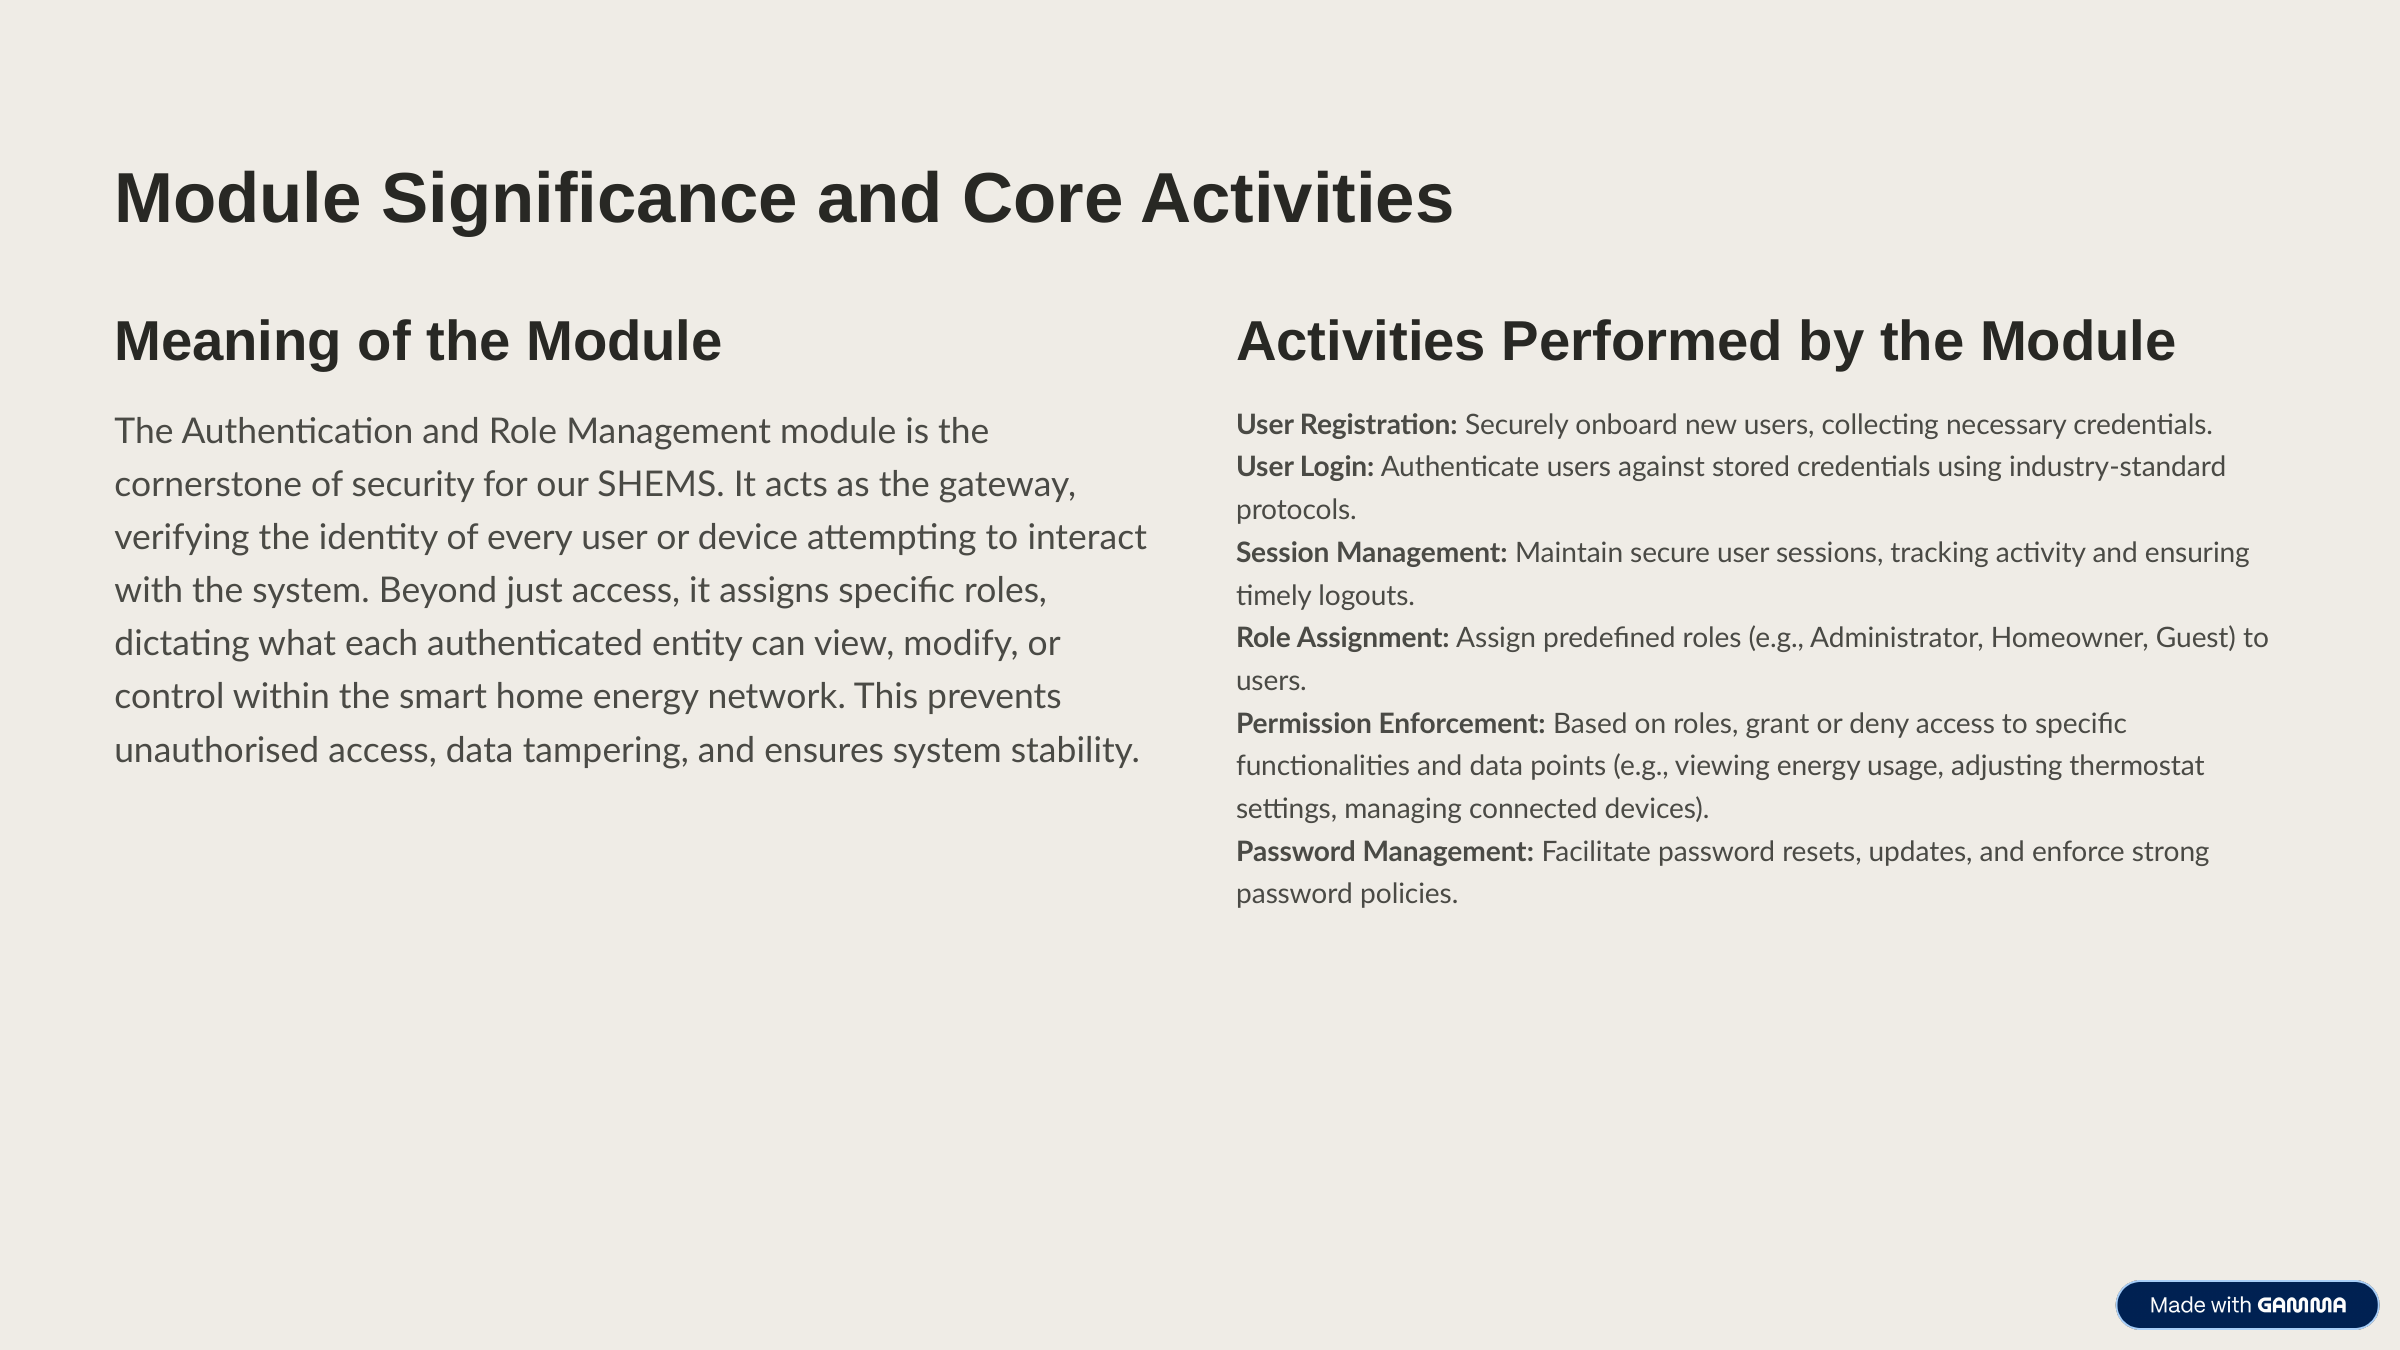

Module Significance and Core Activities
Meaning of the Module
Activities Performed by the Module
The Authentication and Role Management module is the cornerstone of security for our SHEMS. It acts as the gateway, verifying the identity of every user or device attempting to interact with the system. Beyond just access, it assigns specific roles, dictating what each authenticated entity can view, modify, or control within the smart home energy network. This prevents unauthorised access, data tampering, and ensures system stability.
User Registration: Securely onboard new users, collecting necessary credentials.
User Login: Authenticate users against stored credentials using industry-standard protocols.
Session Management: Maintain secure user sessions, tracking activity and ensuring timely logouts.
Role Assignment: Assign predefined roles (e.g., Administrator, Homeowner, Guest) to users.
Permission Enforcement: Based on roles, grant or deny access to specific functionalities and data points (e.g., viewing energy usage, adjusting thermostat settings, managing connected devices).
Password Management: Facilitate password resets, updates, and enforce strong password policies.